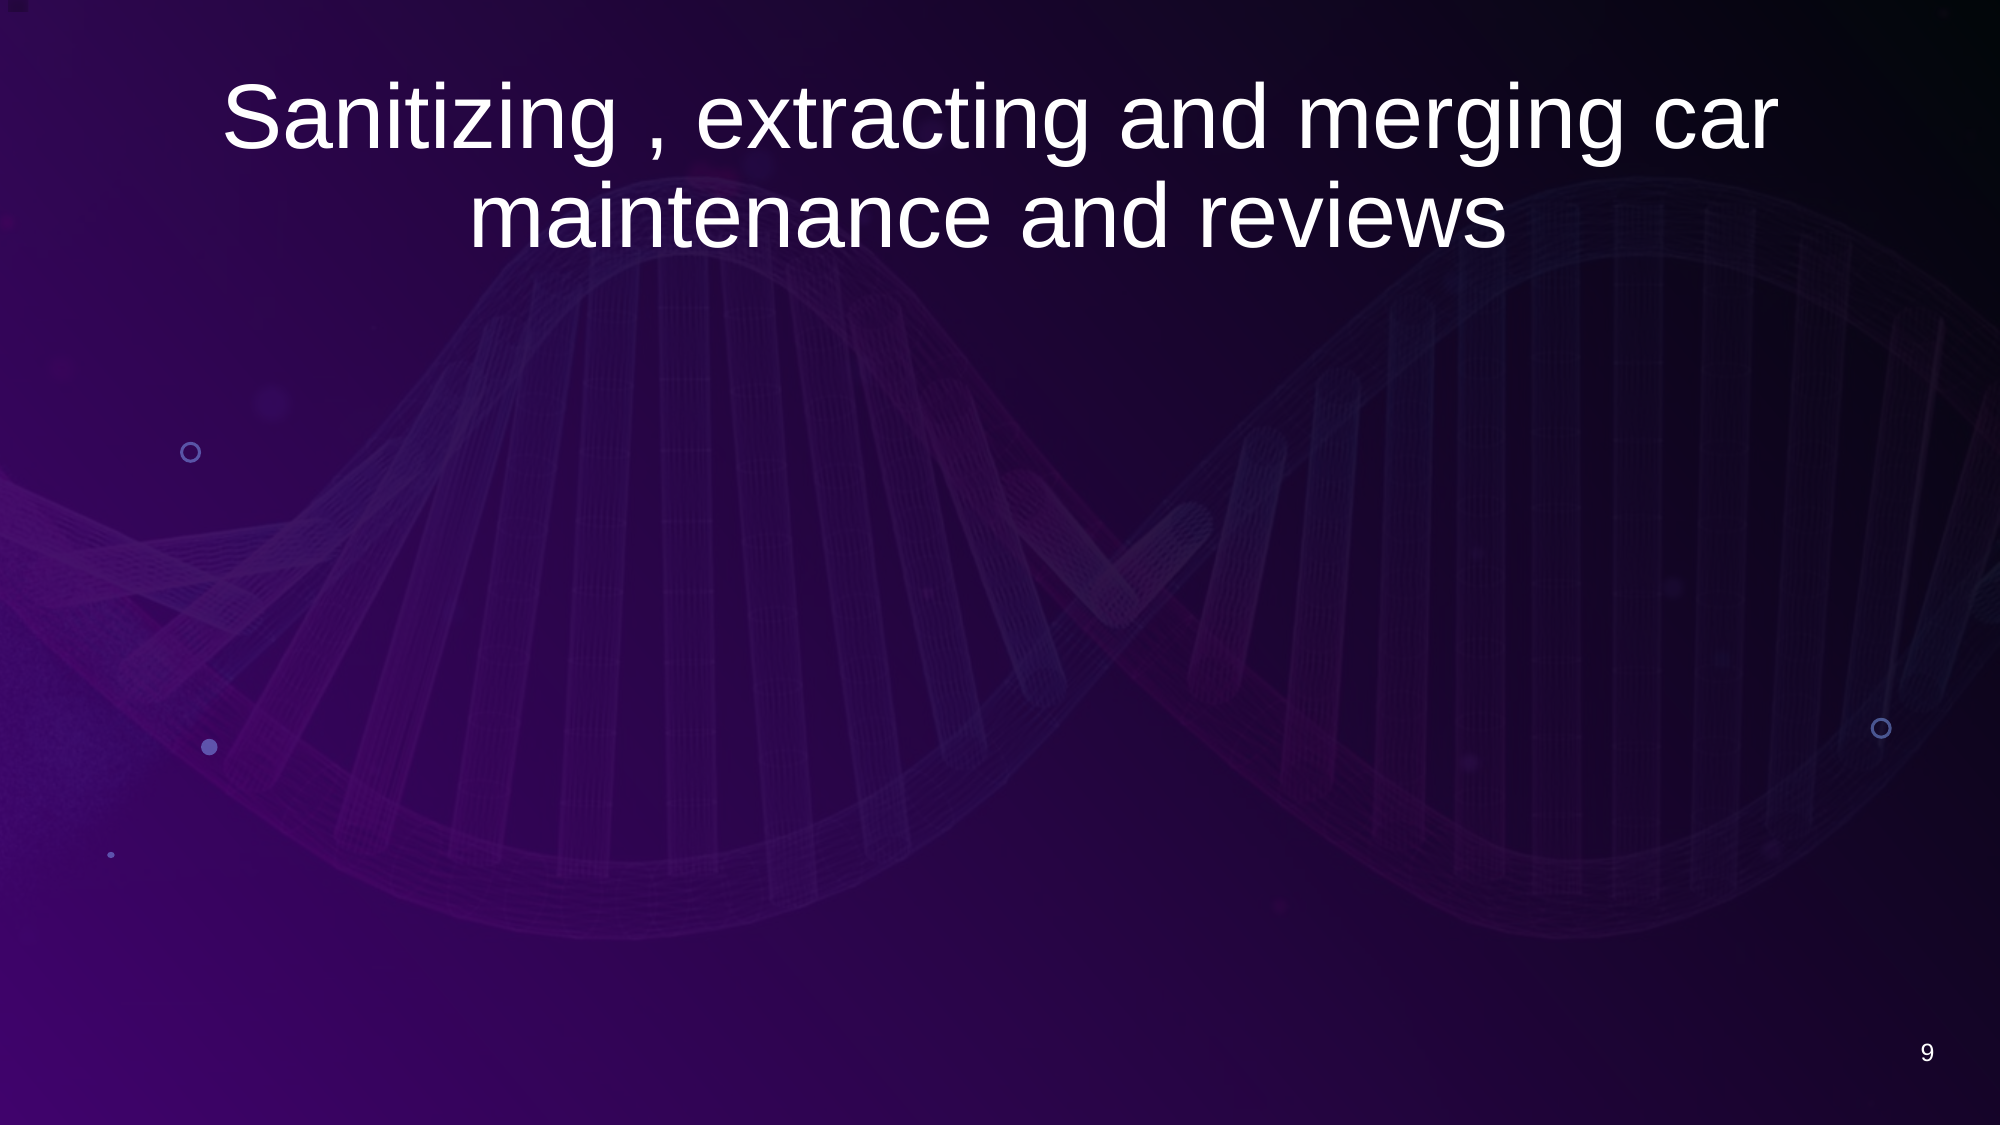

# Sanitizing , extracting and merging car maintenance and reviews
9